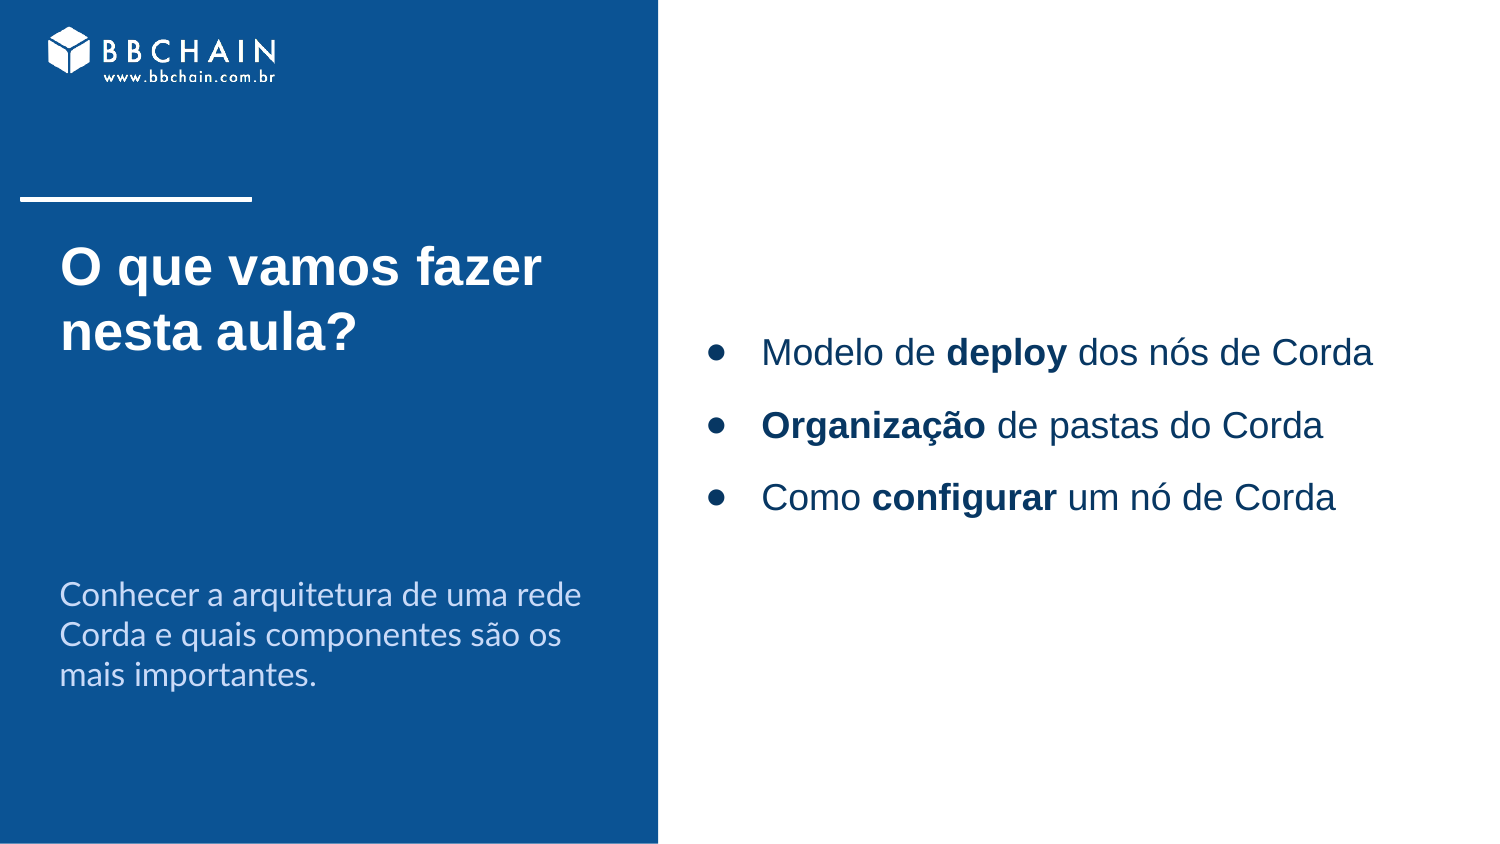

Modelo de deploy dos nós de Corda
Organização de pastas do Corda
Como configurar um nó de Corda
# O que vamos fazer nesta aula?

Conhecer a arquitetura de uma rede Corda e quais componentes são os mais importantes.